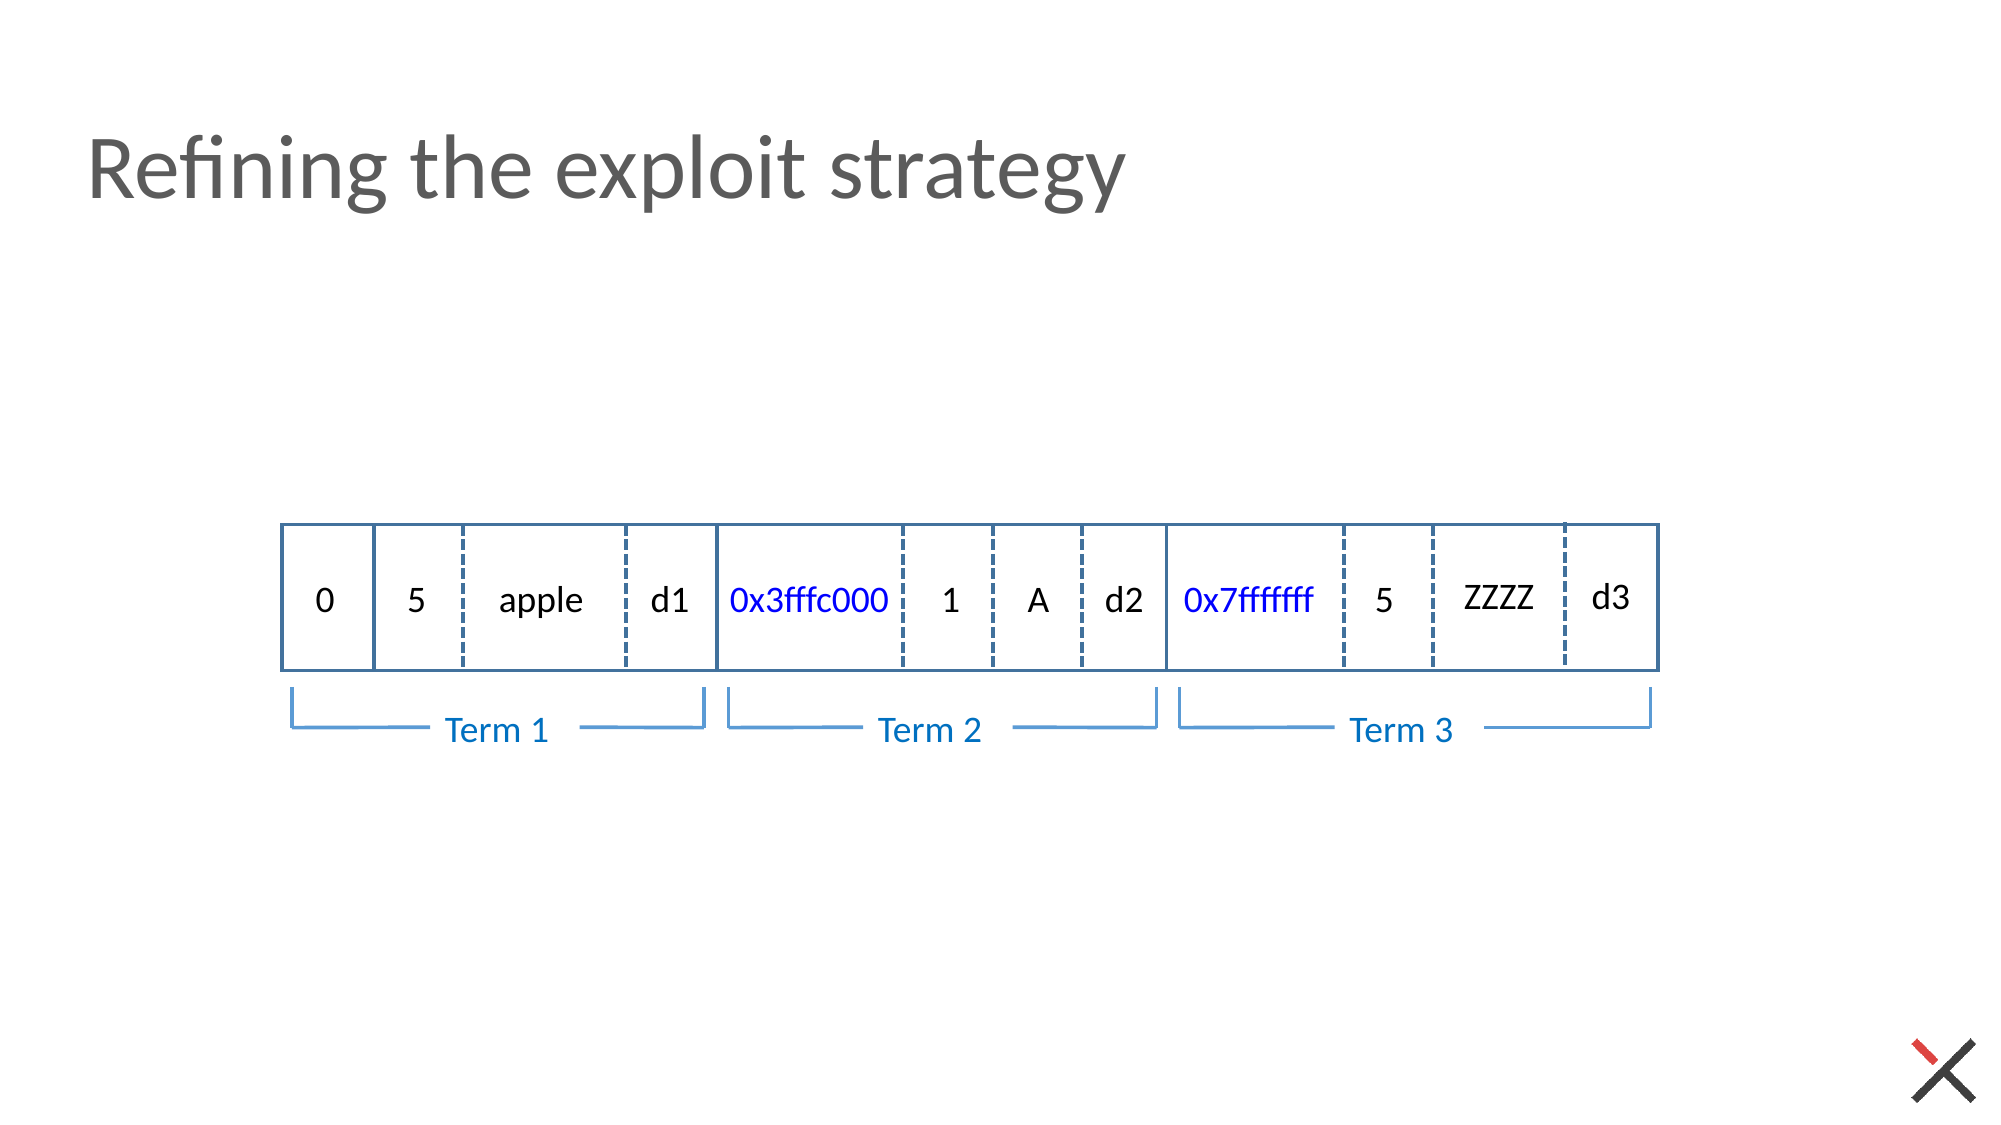

# Refining the exploit strategy

d3
ZZZZ
d1
d2
0x7fffffff
5
0
5
apple
0x3fffc000
1
A
Term 1
Term 2
Term 3